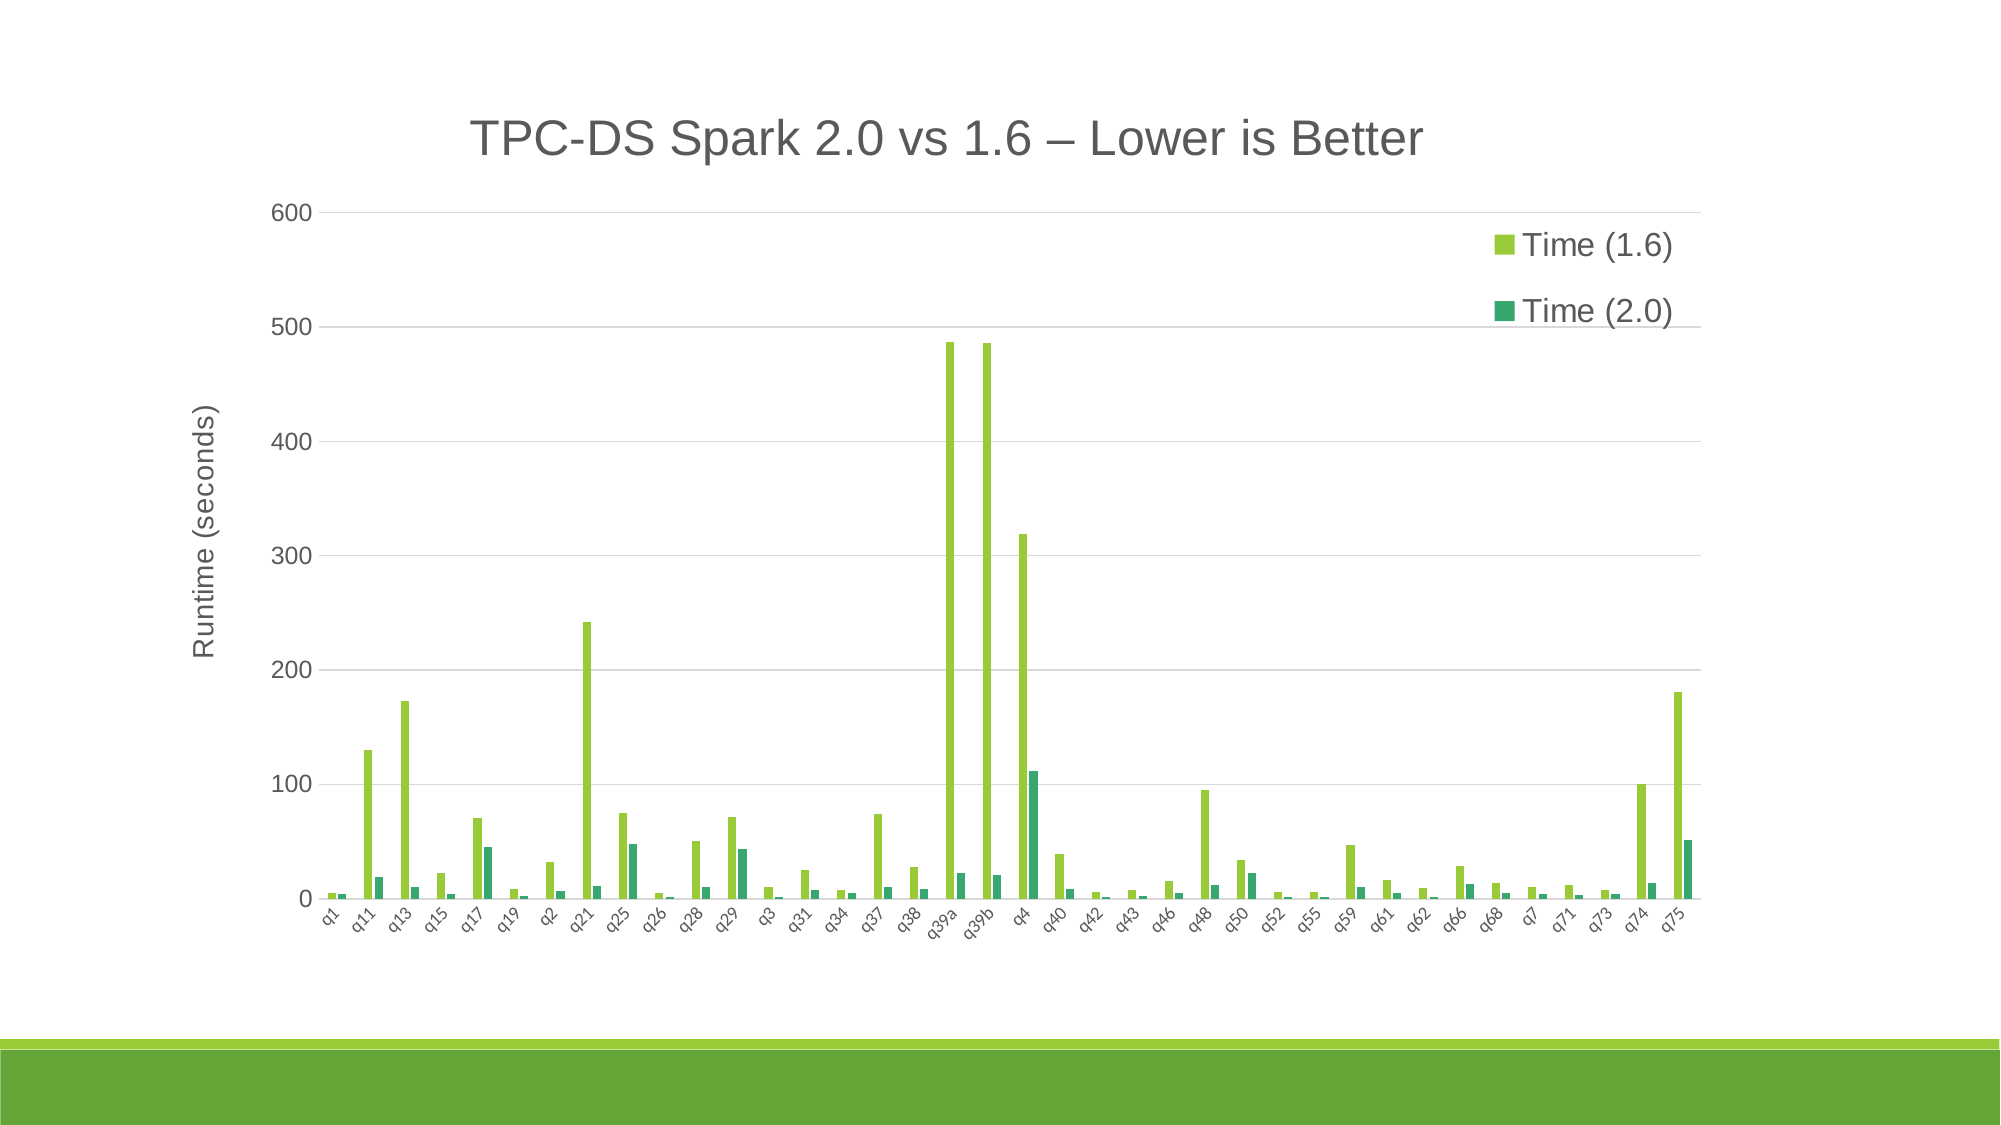

### Chart: TPC-DS Spark 2.0 vs 1.6 – Lower is Better

| Category | Time (1.6) | Time (2.0) |
|---|---|---|
| q1 | 5.06 | 4.059333333333333 |
| q11 | 129.876 | 18.694 |
| q13 | 172.968 | 10.424 |
| q15 | 22.092 | 3.824 |
| q17 | 70.994 | 45.00600000000001 |
| q19 | 8.882 | 2.762 |
| q2 | 32.326 | 6.675999999999997 |
| q21 | 242.306 | 11.548 |
| q25 | 75.382 | 48.138 |
| q26 | 5.286 | 1.954 |
| q28 | 50.214 | 10.206 |
| q29 | 71.252 | 43.55 |
| q3 | 10.442 | 1.674 |
| q31 | 25.264 | 7.407999999999999 |
| q34 | 7.982000000000001 | 4.902 |
| q37 | 74.47 | 10.616 |
| q38 | 27.642 | 8.818000000000001 |
| q39a | 486.7733333333334 | 22.304 |
| q39b | 485.8666666666666 | 20.838 |
| q4 | 319.33 | 111.96 |
| q40 | 38.932 | 8.166 |
| q42 | 5.48 | 1.714 |
| q43 | 7.234 | 2.002 |
| q46 | 15.25 | 4.774 |
| q48 | 94.986 | 11.858 |
| q50 | 34.098 | 22.3125 |
| q52 | 5.663999999999985 | 1.53 |
| q55 | 5.488 | 1.598 |
| q59 | 47.204 | 10.084 |
| q61 | 16.642 | 5.214 |
| q62 | 9.010000000000002 | 1.694 |
| q66 | 29.036 | 13.262 |
| q68 | 13.814 | 4.657999999999975 |
| q7 | 10.518 | 3.768 |
| q71 | 12.104 | 3.612 |
| q73 | 7.463999999999999 | 4.17 |
| q74 | 100.03 | 13.432 |
| q75 | 181.06 | 51.30333333333333 |